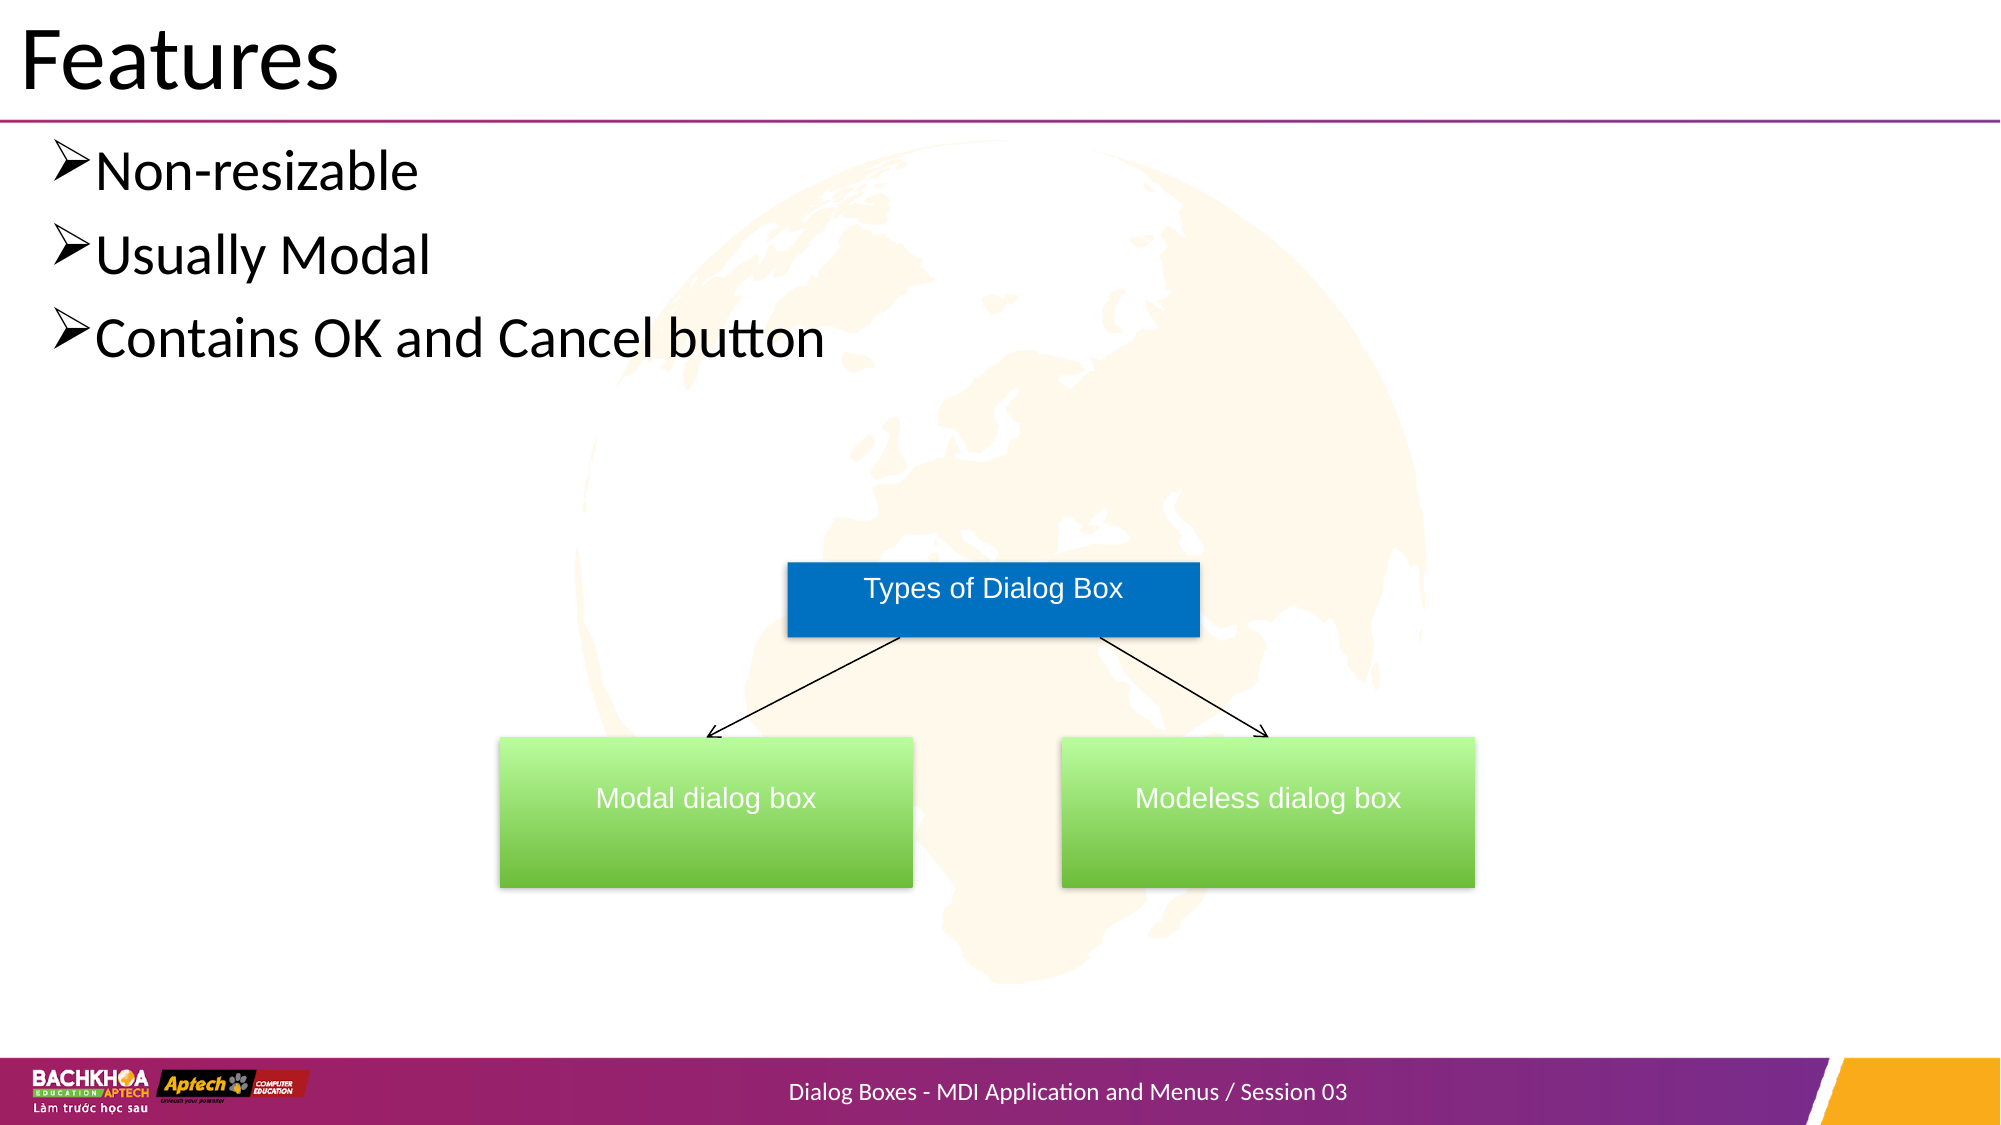

# Features
Non-resizable
Usually Modal
Contains OK and Cancel button

Types of Dialog Box

Modal dialog box

Modeless dialog box
Dialog Boxes - MDI Application and Menus / Session 03